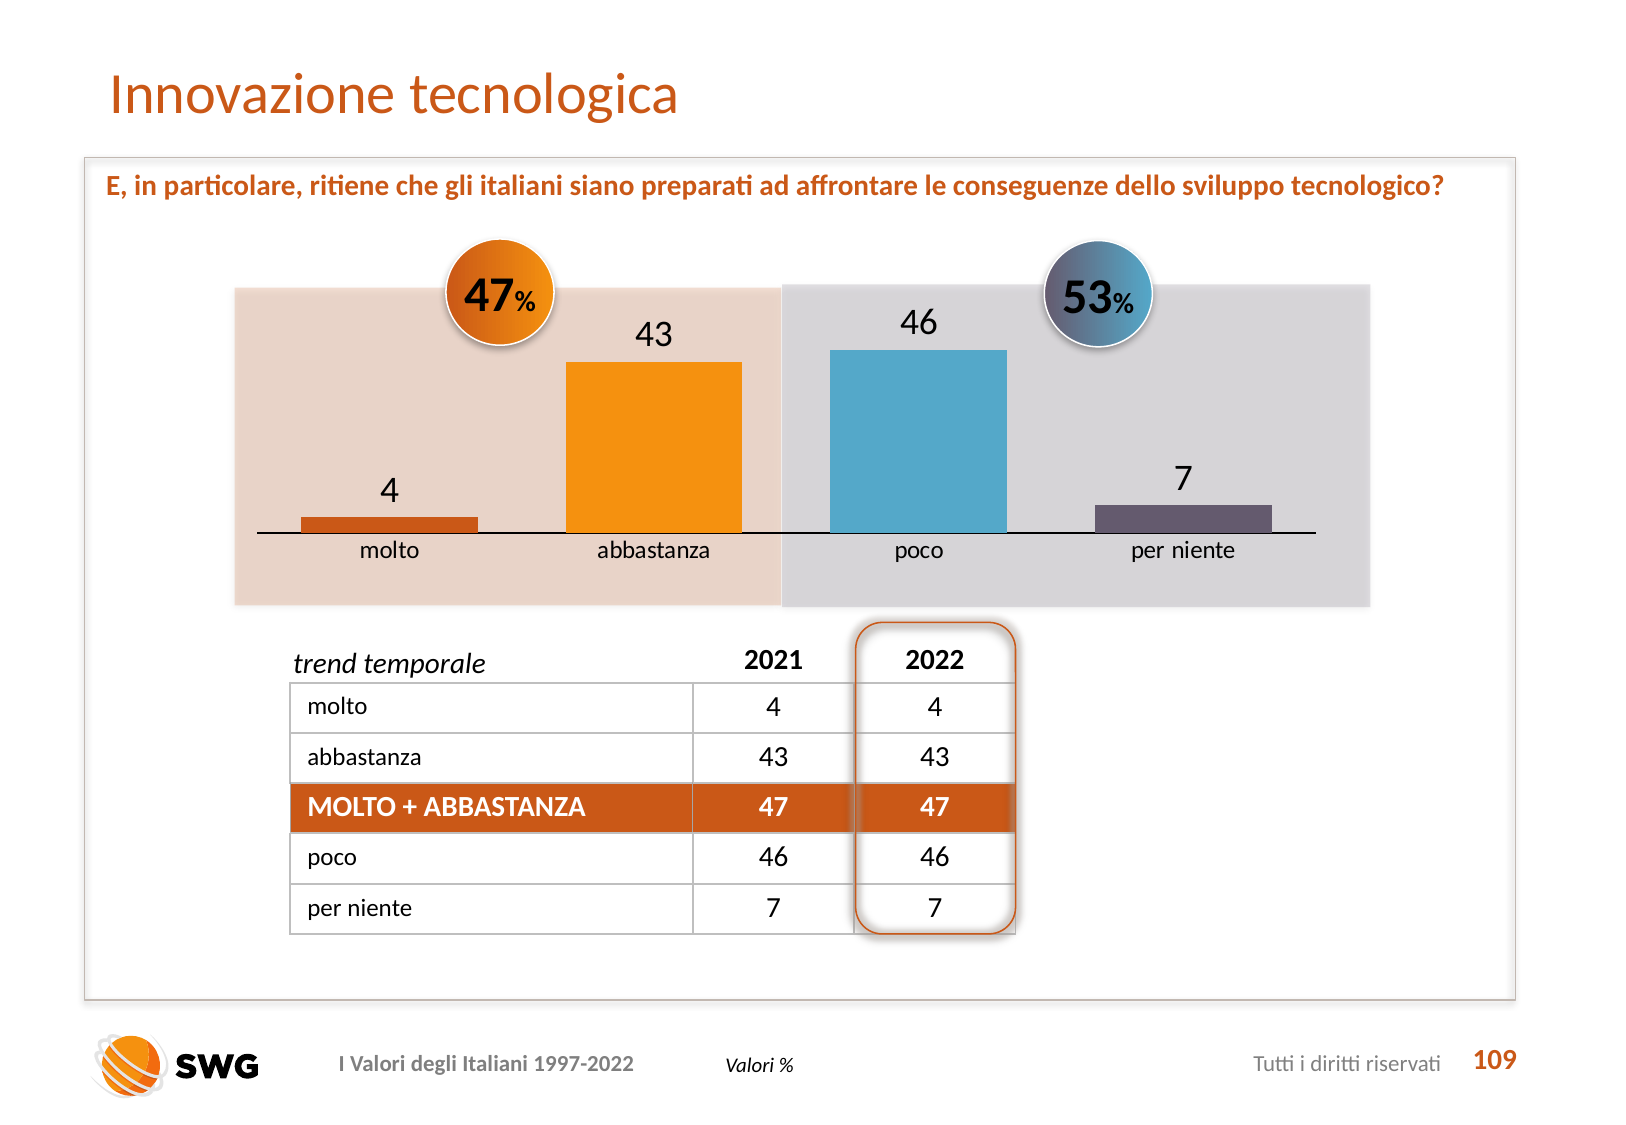

# Innovazione tecnologica

E, in particolare, ritiene che gli italiani siano preparati ad affrontare le conseguenze dello sviluppo tecnologico?

47%
53%

### Chart

| Category | Serie 1 |
|---|---|
| molto | 4.0 |
| abbastanza | 43.0 |
| poco | 46.0 |
| per niente | 7.0 |

trend temporale
|  | 2021 | 2022 |
| --- | --- | --- |
| molto | 4 | 4 |
| abbastanza | 43 | 43 |
| MOLTO + ABBASTANZA | 47 | 47 |
| poco | 46 | 46 |
| per niente | 7 | 7 |
109
Valori %